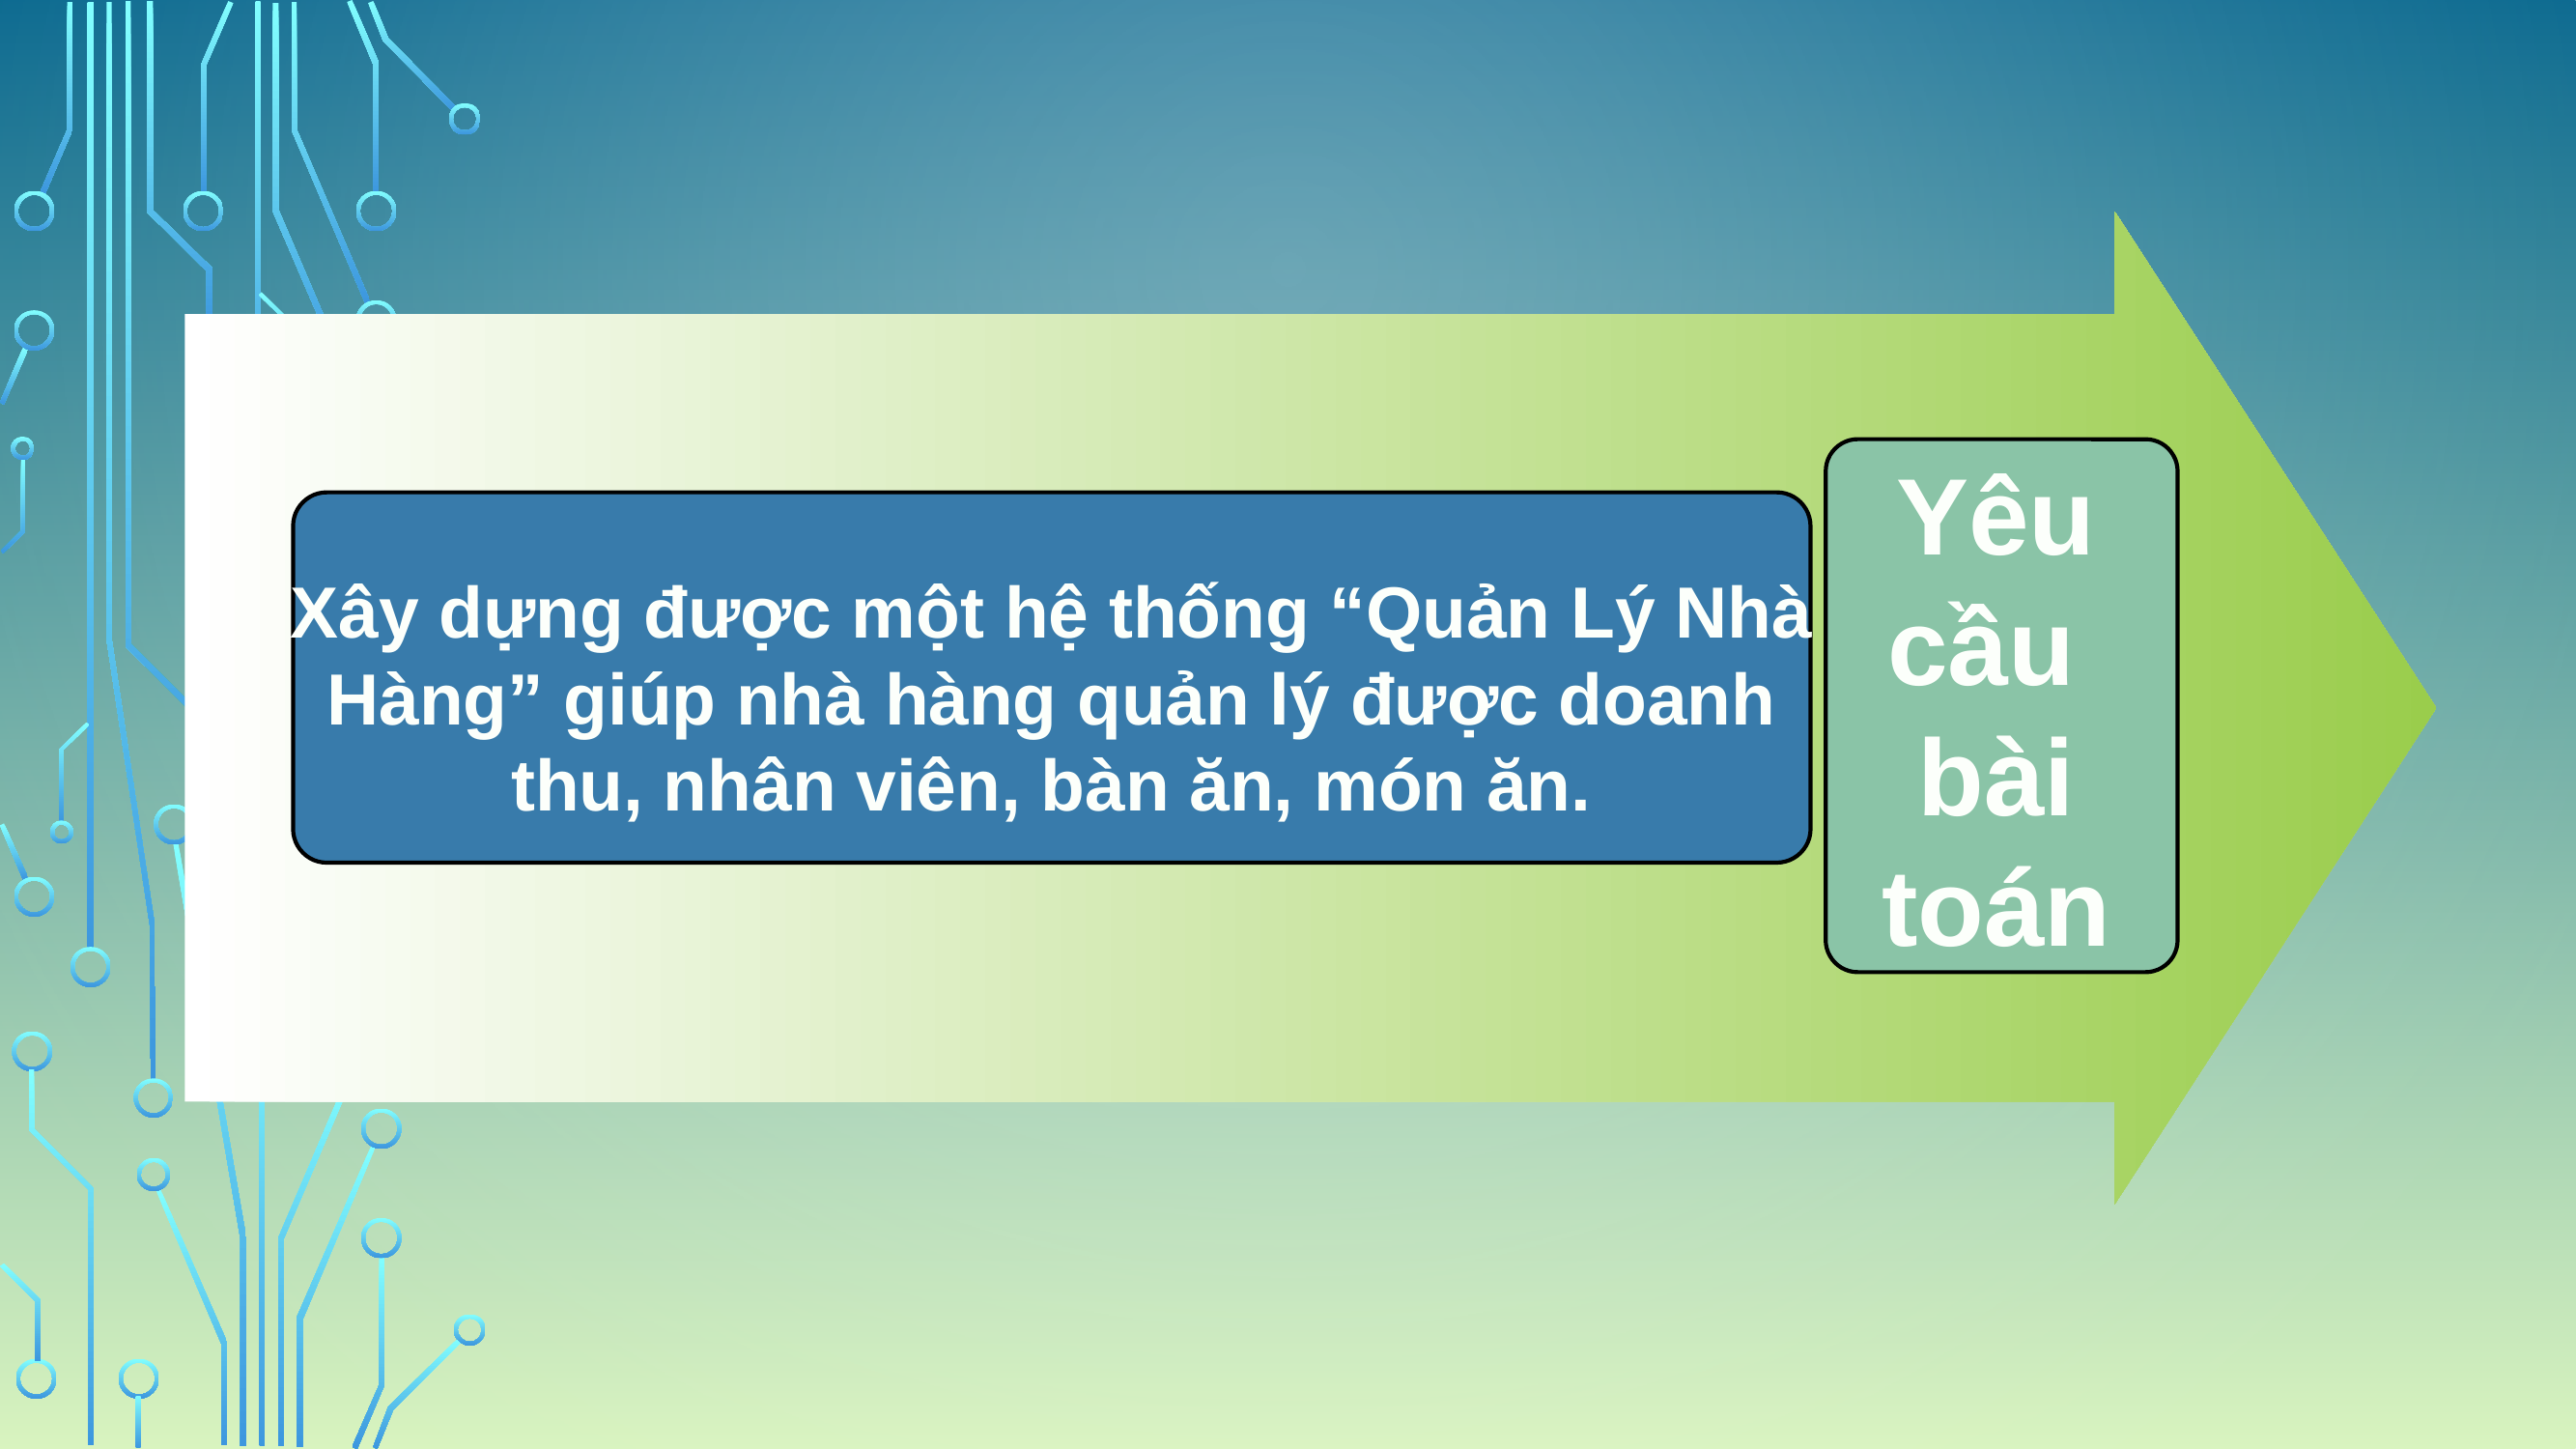

Yêu cầu
bài toán

Xây dựng được một hệ thống “Quản Lý Nhà Hàng” giúp nhà hàng quản lý được doanh thu, nhân viên, bàn ăn, món ăn.